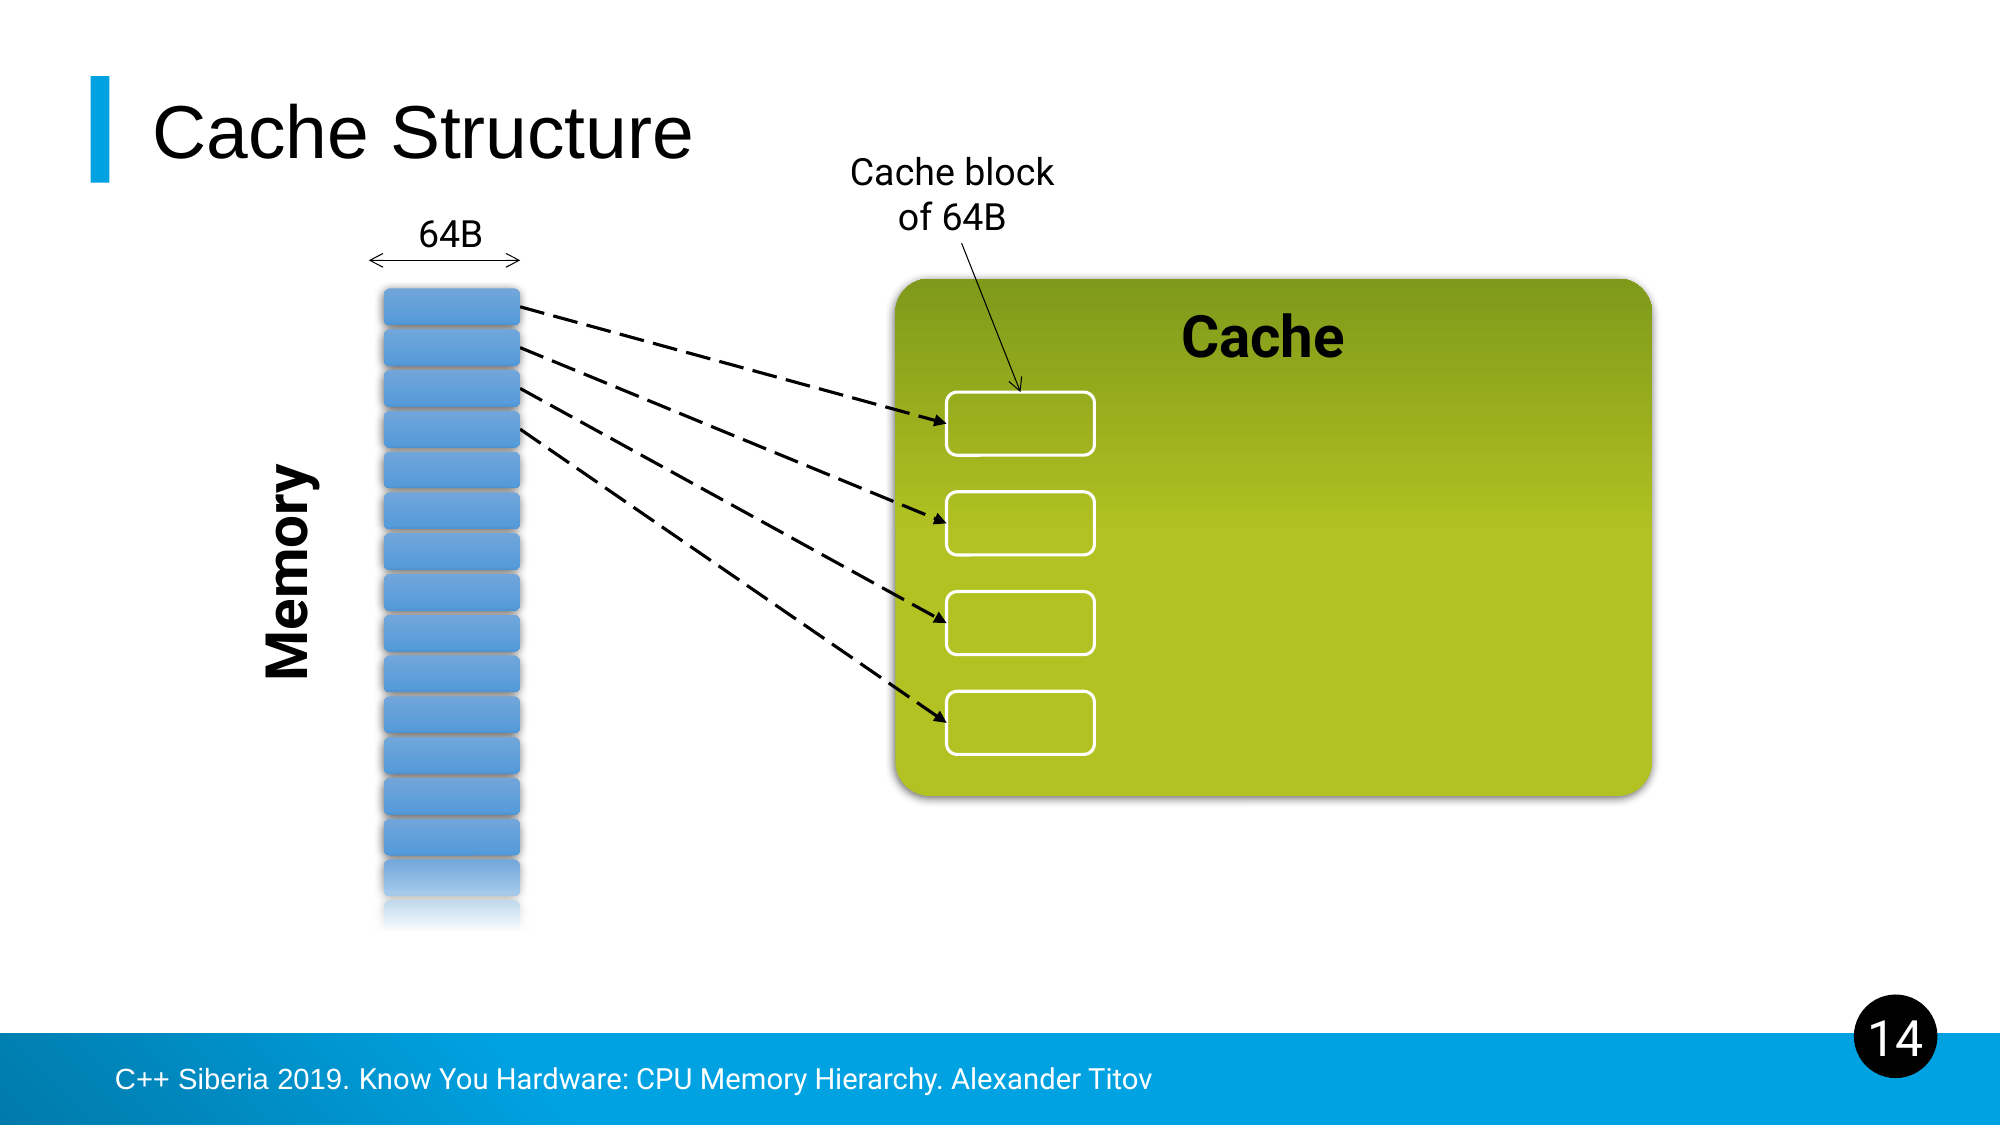

# Cache Structure
Cache block of 64B
64B

Cache

Memory

14
C++ Siberia 2019. Know You Hardware: CPU Memory Hierarchy. Alexander Titov